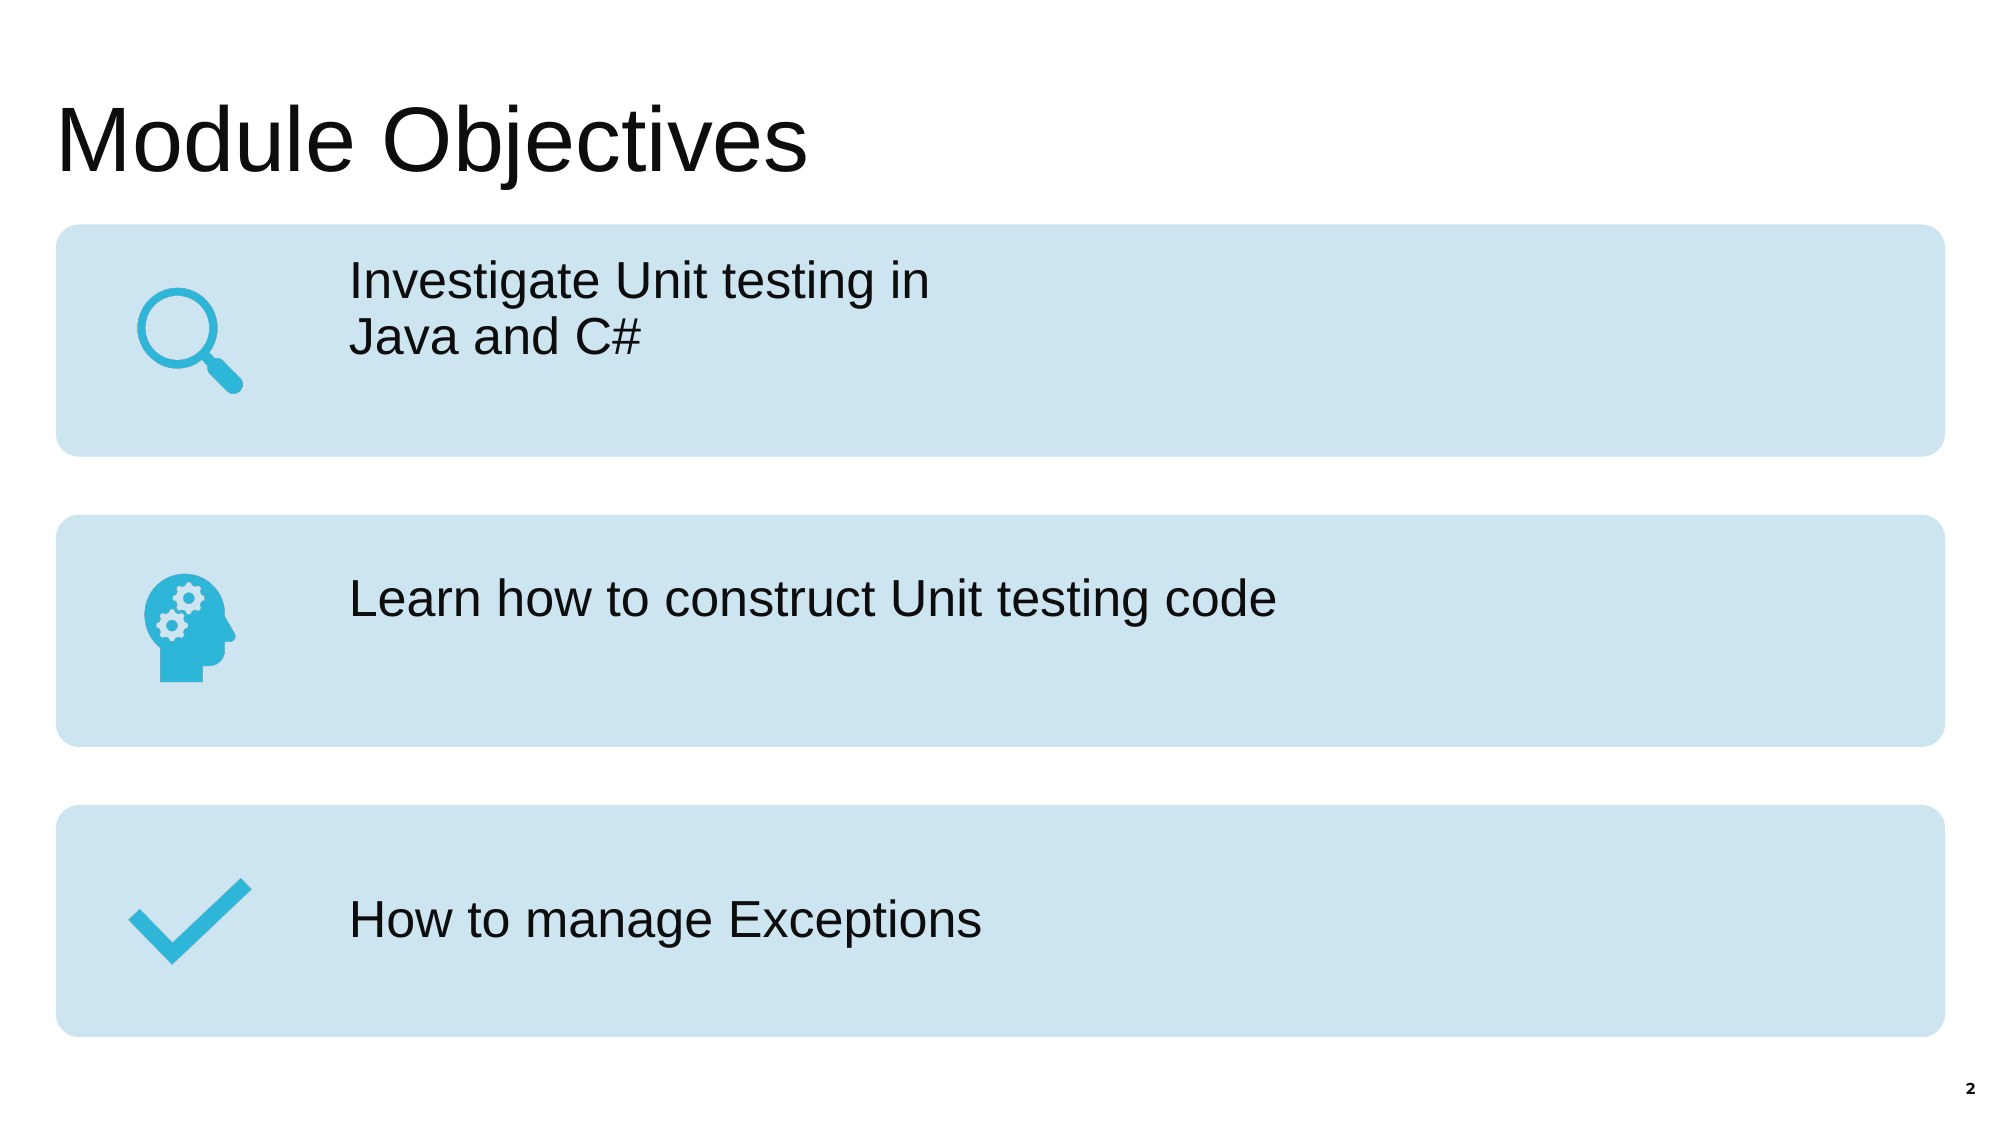

# Module Objectives
Investigate Unit testing in
Java and C#
Learn how to construct Unit testing code
How to manage Exceptions
2